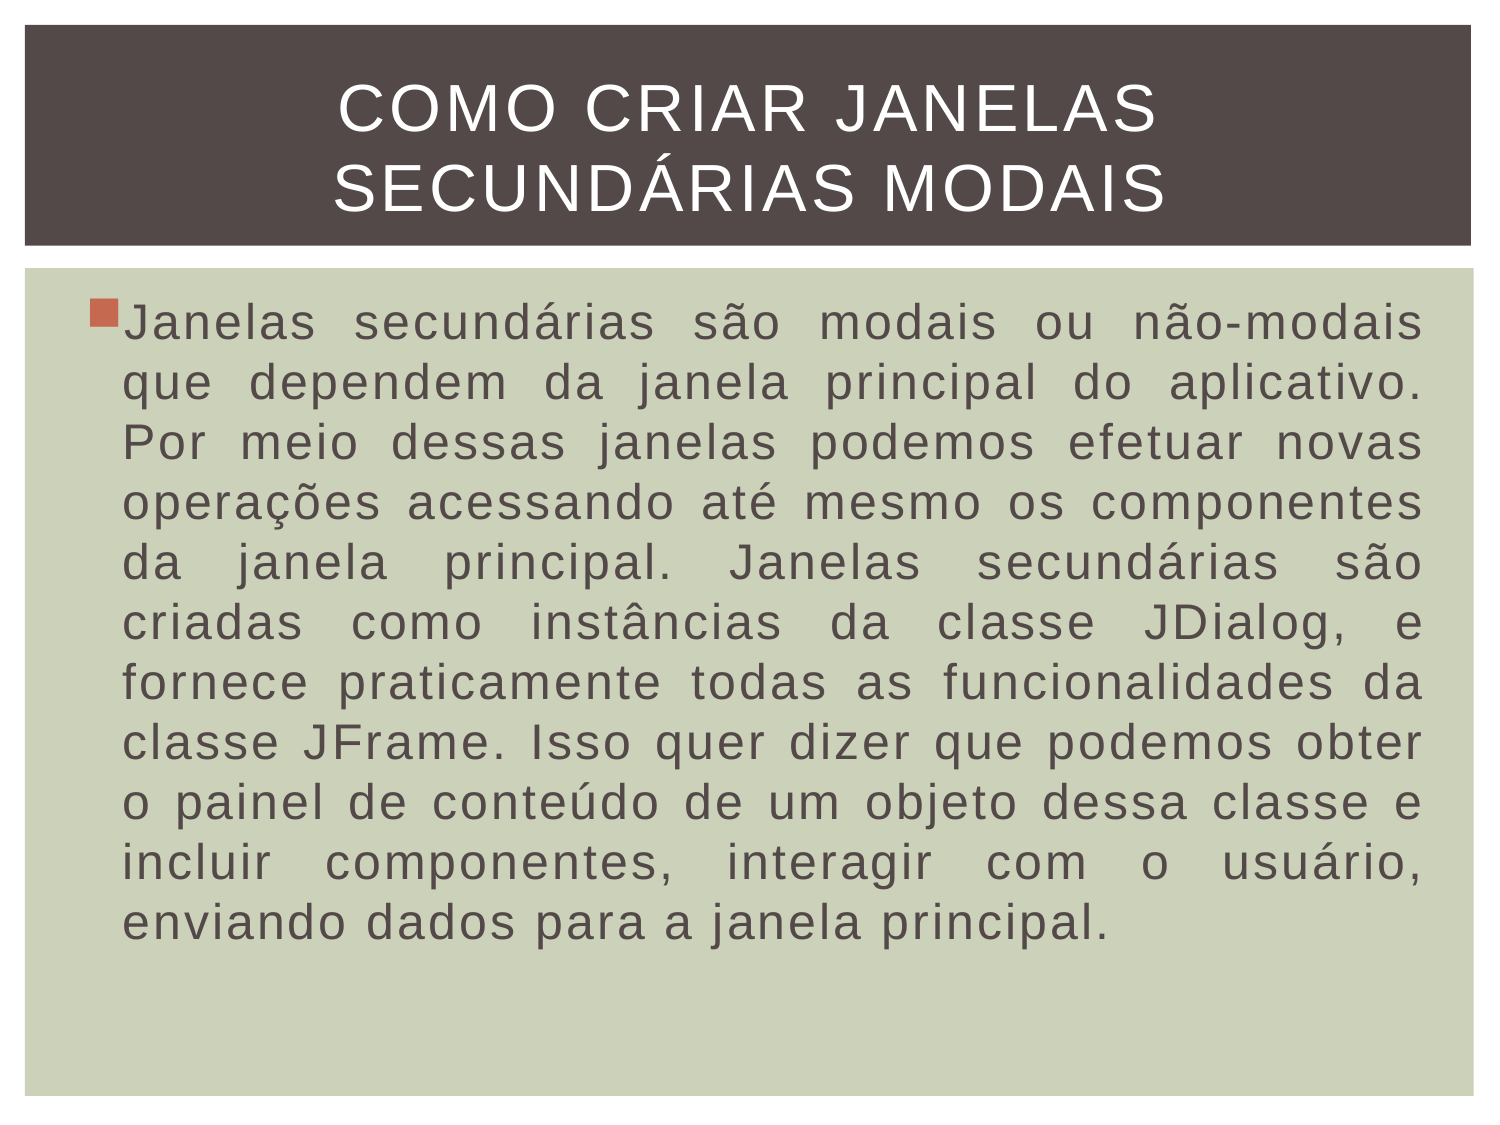

# Como criar janelas secundárias modais
Janelas secundárias são modais ou não-modais que dependem da janela principal do aplicativo. Por meio dessas janelas podemos efetuar novas operações acessando até mesmo os componentes da janela principal. Janelas secundárias são criadas como instâncias da classe JDialog, e fornece praticamente todas as funcionalidades da classe JFrame. Isso quer dizer que podemos obter o painel de conteúdo de um objeto dessa classe e incluir componentes, interagir com o usuário, enviando dados para a janela principal.